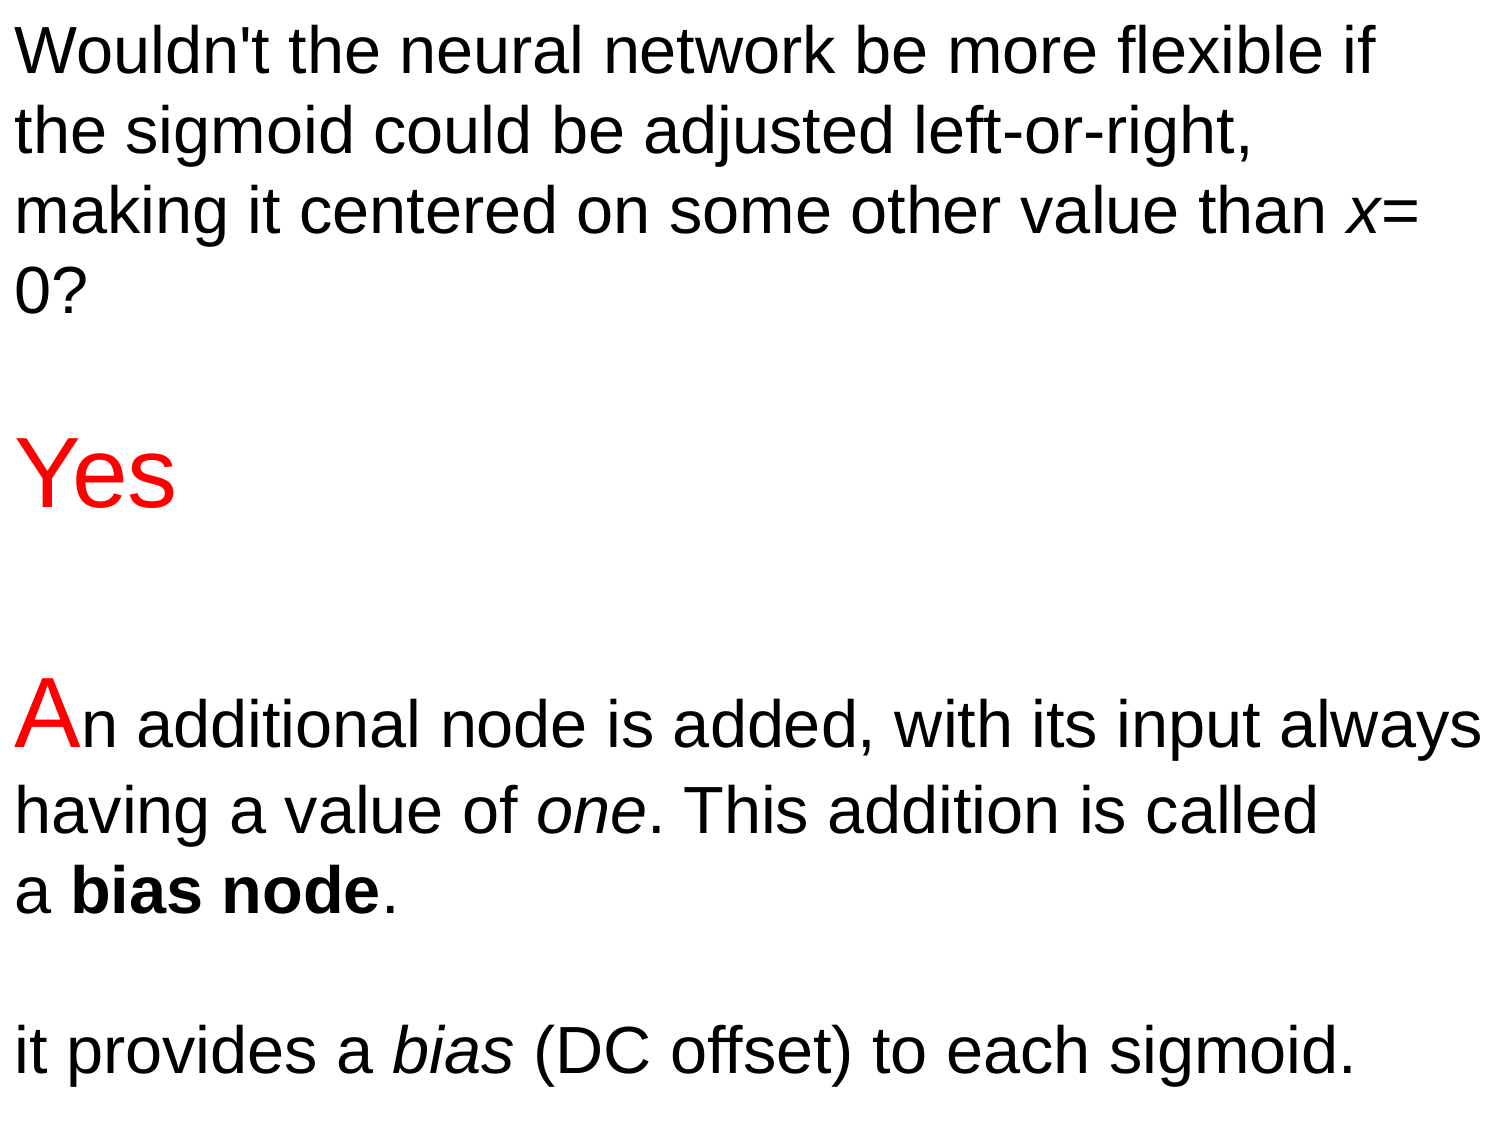

Wouldn't the neural network be more flexible if the sigmoid could be adjusted left-or-right, making it centered on some other value than x= 0?

Yes

An additional node is added, with its input always having a value of one. This addition is called a bias node.

it provides a bias (DC offset) to each sigmoid.